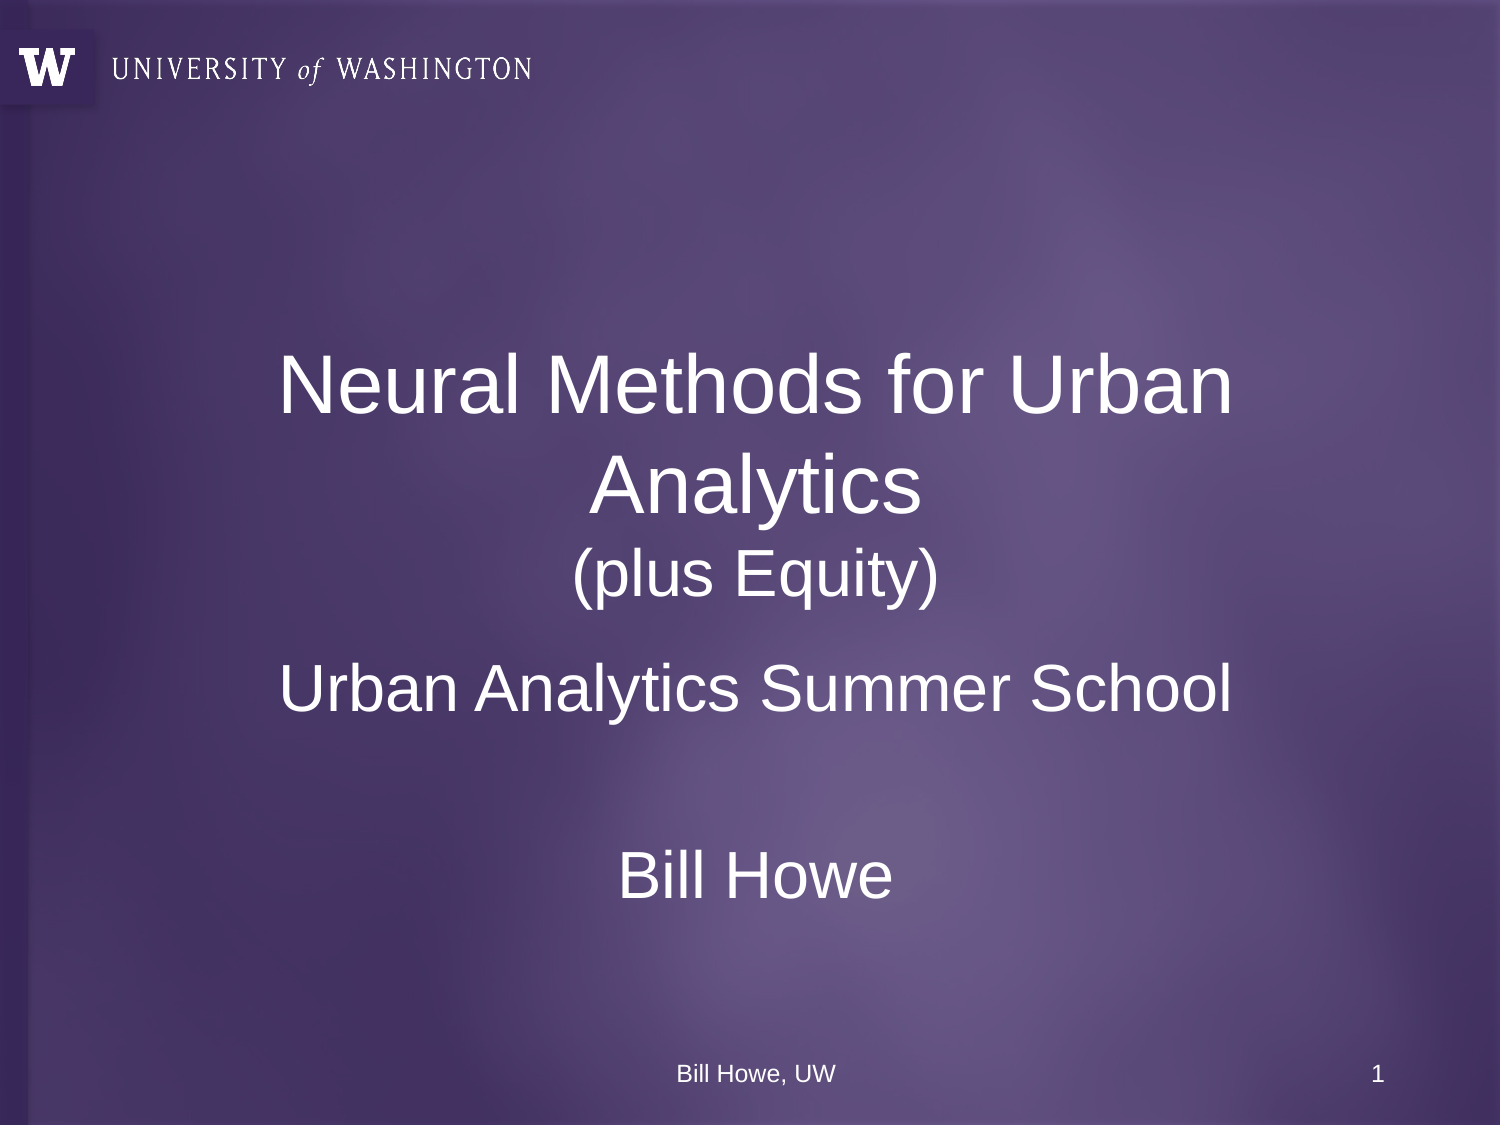

# Neural Methods for Urban Analytics (plus Equity)
Urban Analytics Summer School

Bill Howe
Bill Howe, UW
1